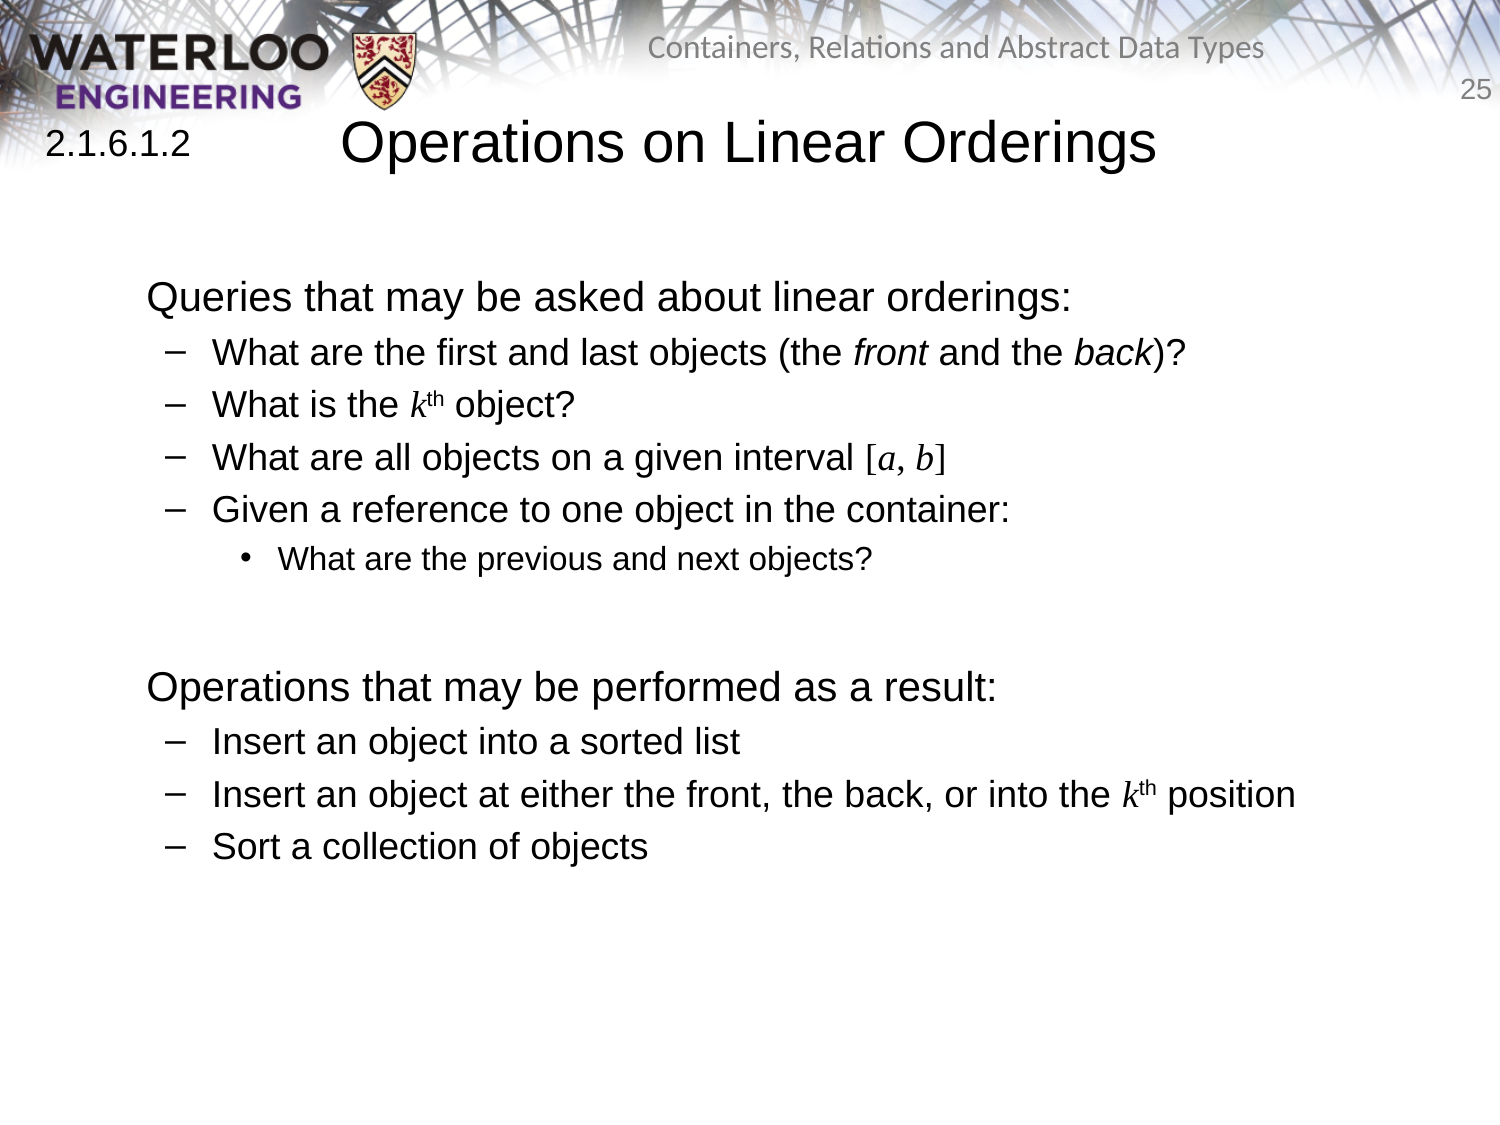

# Operations on Linear Orderings
2.1.6.1.2
	Queries that may be asked about linear orderings:
What are the first and last objects (the front and the back)?
What is the kth object?
What are all objects on a given interval [a, b]
Given a reference to one object in the container:
What are the previous and next objects?

	Operations that may be performed as a result:
Insert an object into a sorted list
Insert an object at either the front, the back, or into the kth position
Sort a collection of objects